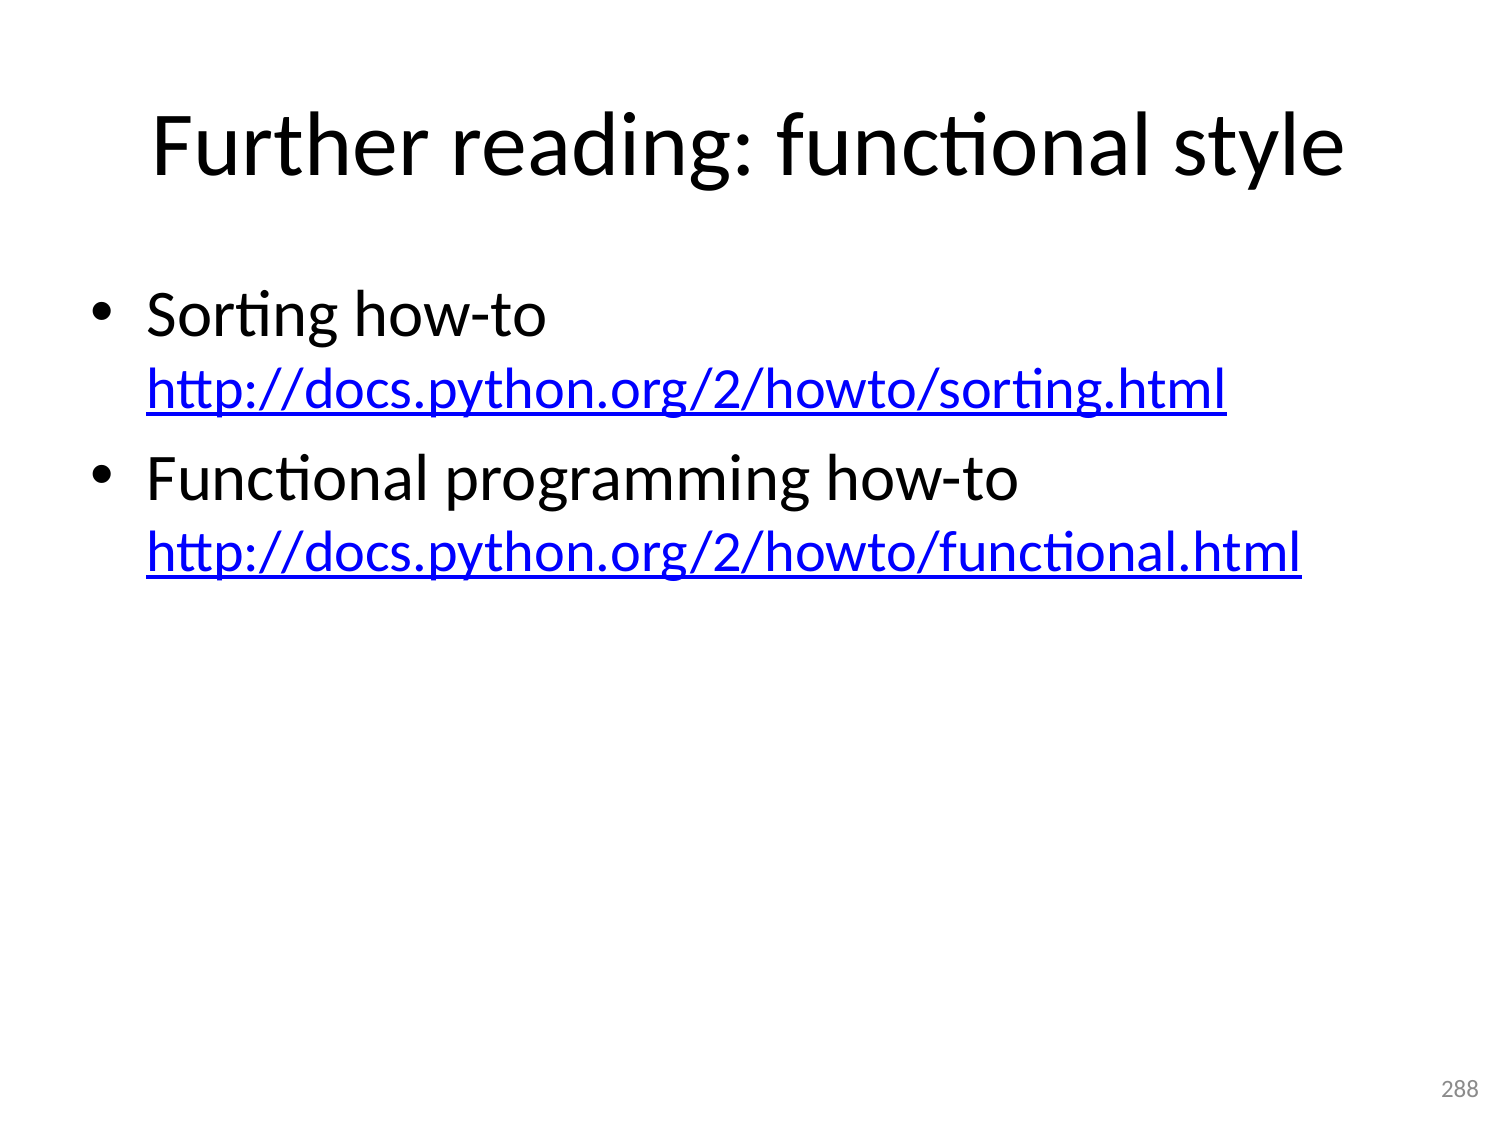

# Further reading: functional style
Sorting how-to
http://docs.python.org/2/howto/sorting.html
Functional programming how-to
http://docs.python.org/2/howto/functional.html

288